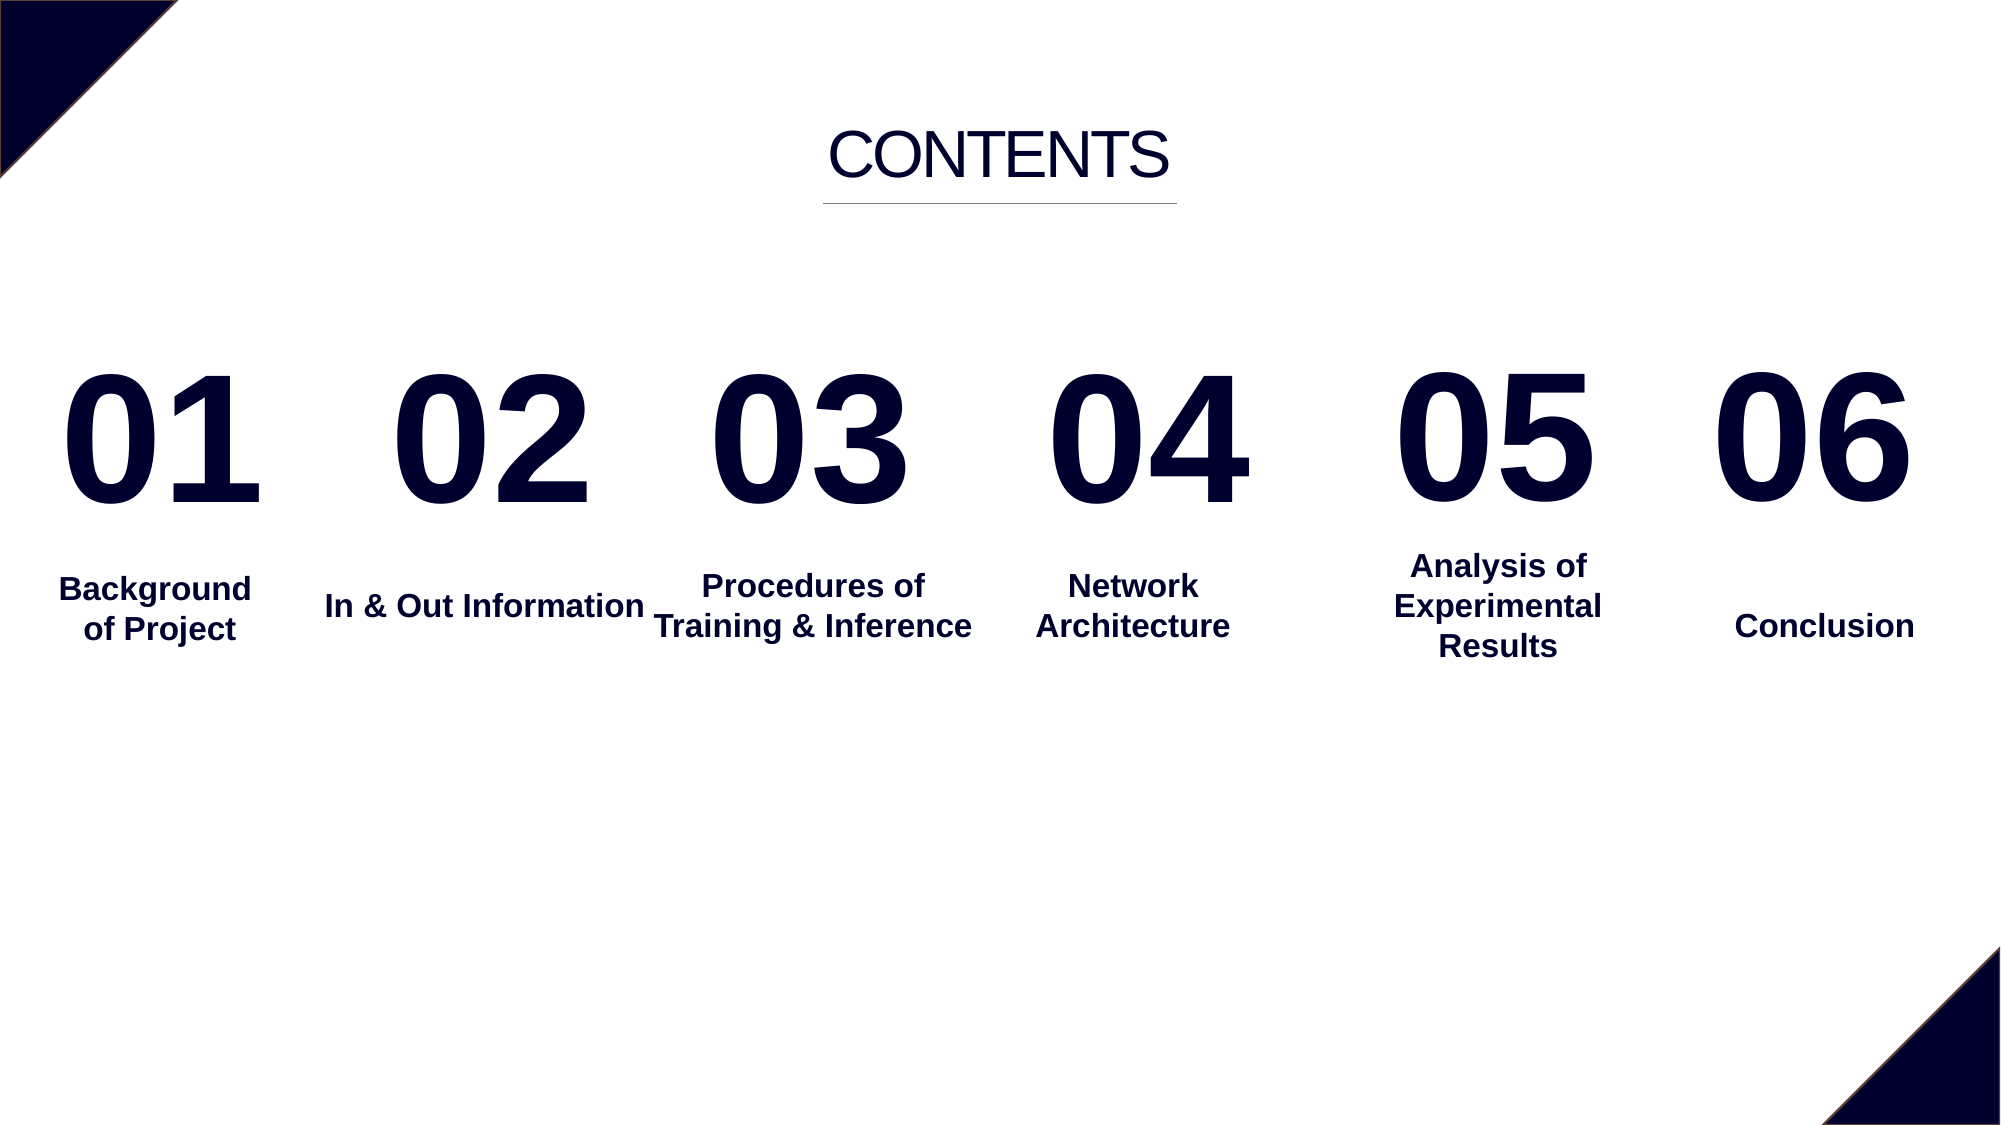

CONTENTS
05
06
01
02
03
04
In & Out Information
Procedures of Training & Inference
Network
Architecture
Analysis of Experimental Results
Background
of Project
Conclusion